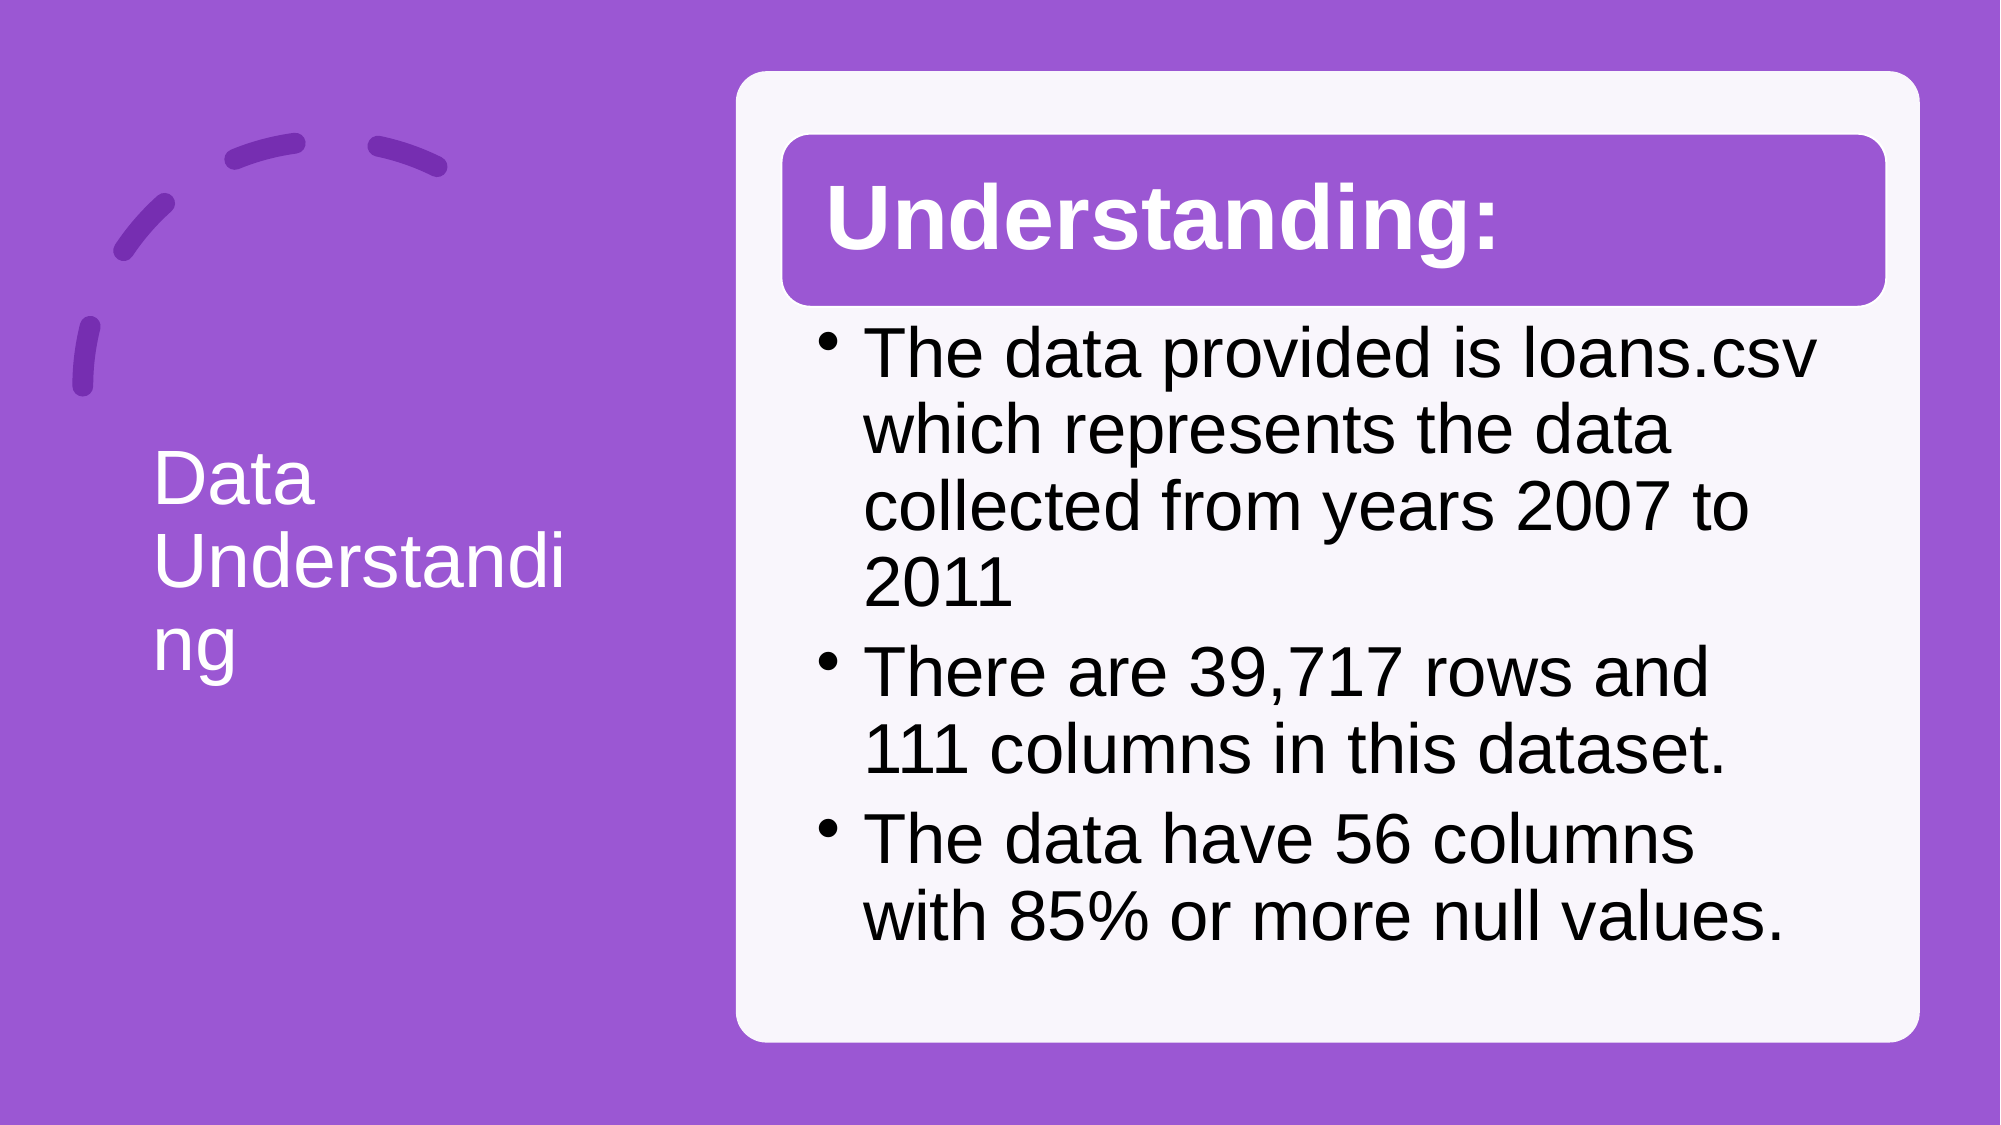

Understanding:
The data provided is loans.csv which represents the data collected from years 2007 to 2011
There are 39,717 rows and 111 columns in this dataset.
The data have 56 columns with 85% or more null values.
# Data Understanding